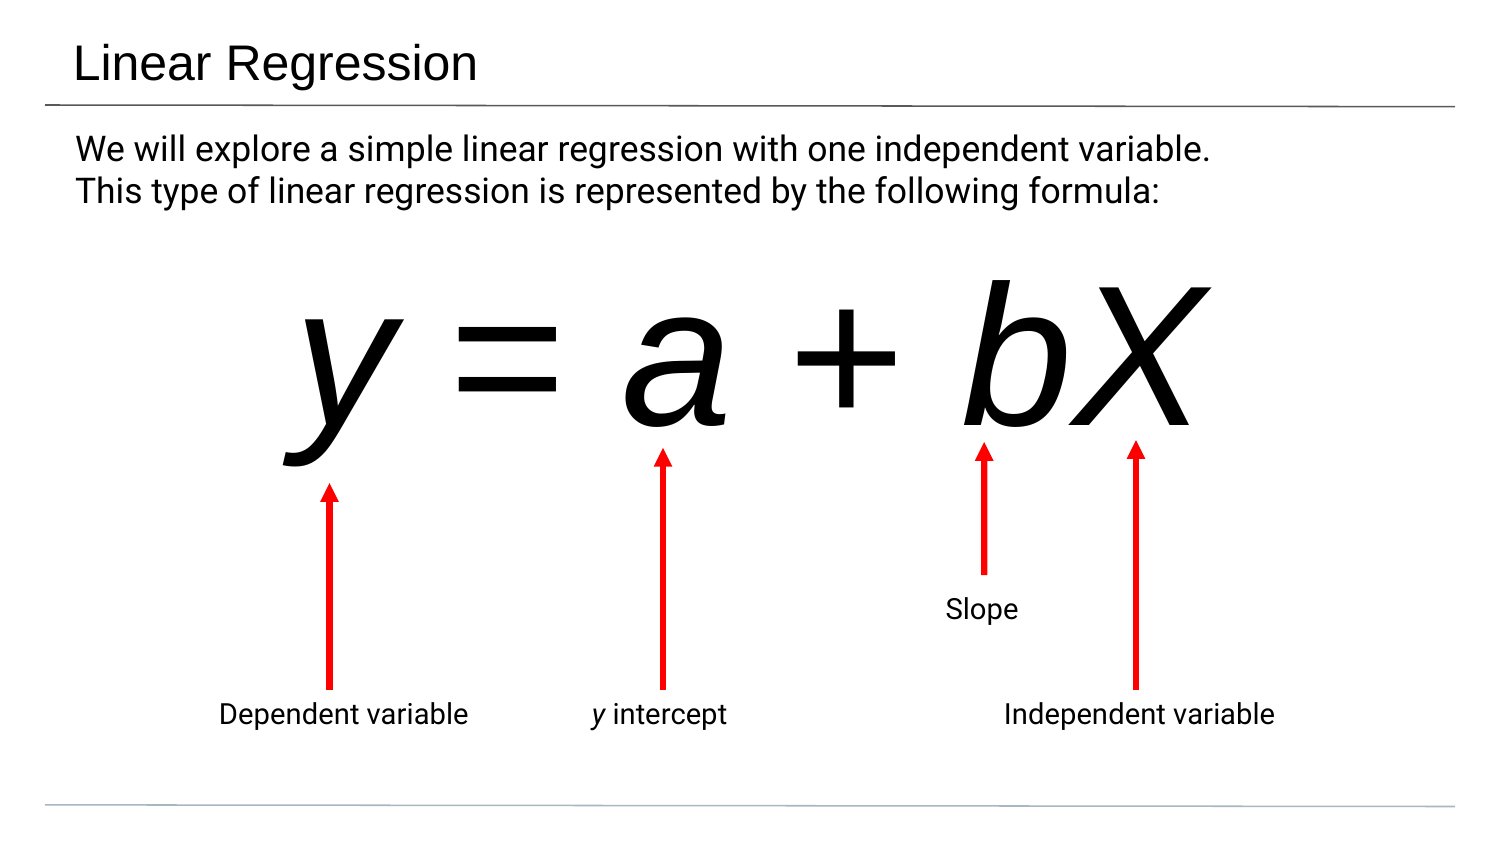

# Linear Regression

We will explore a simple linear regression with one independent variable.
This type of linear regression is represented by the following formula:
y = a + bX
Slope
 Dependent variable
y intercept
 Independent variable